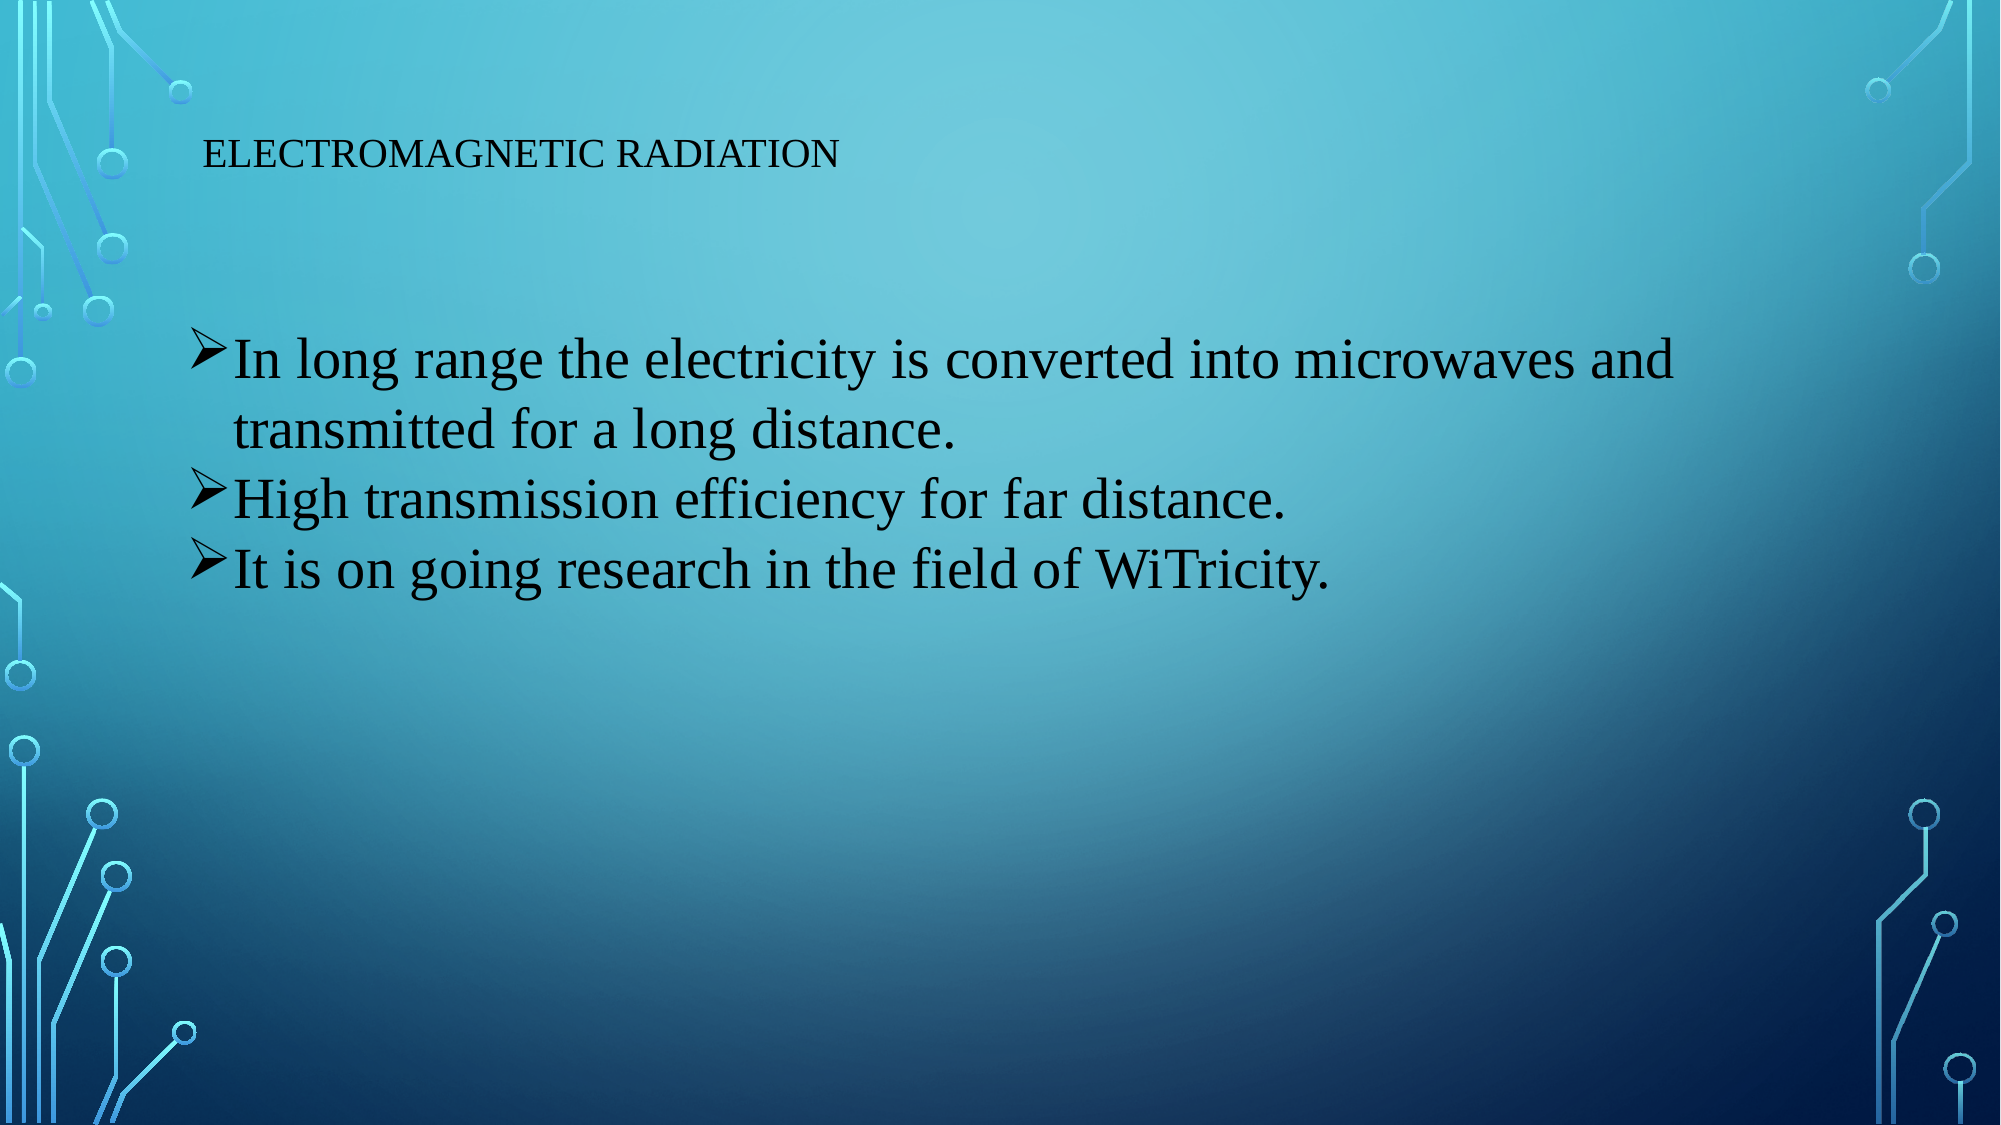

# Electromagnetic radiation
In long range the electricity is converted into microwaves and transmitted for a long distance.
High transmission efficiency for far distance.
It is on going research in the field of WiTricity.